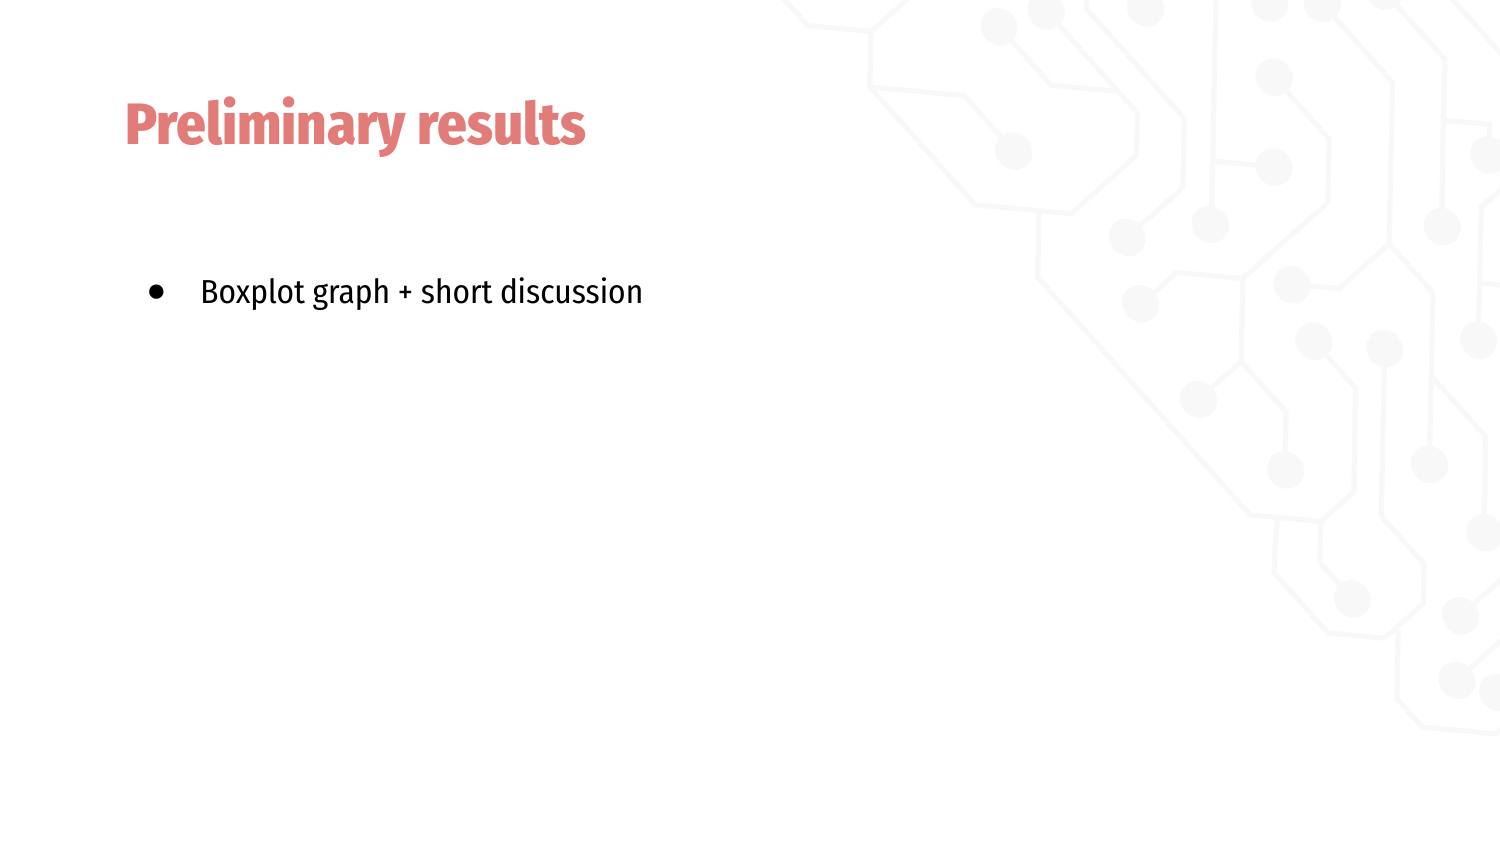

# Preliminary results
Boxplot graph + short discussion